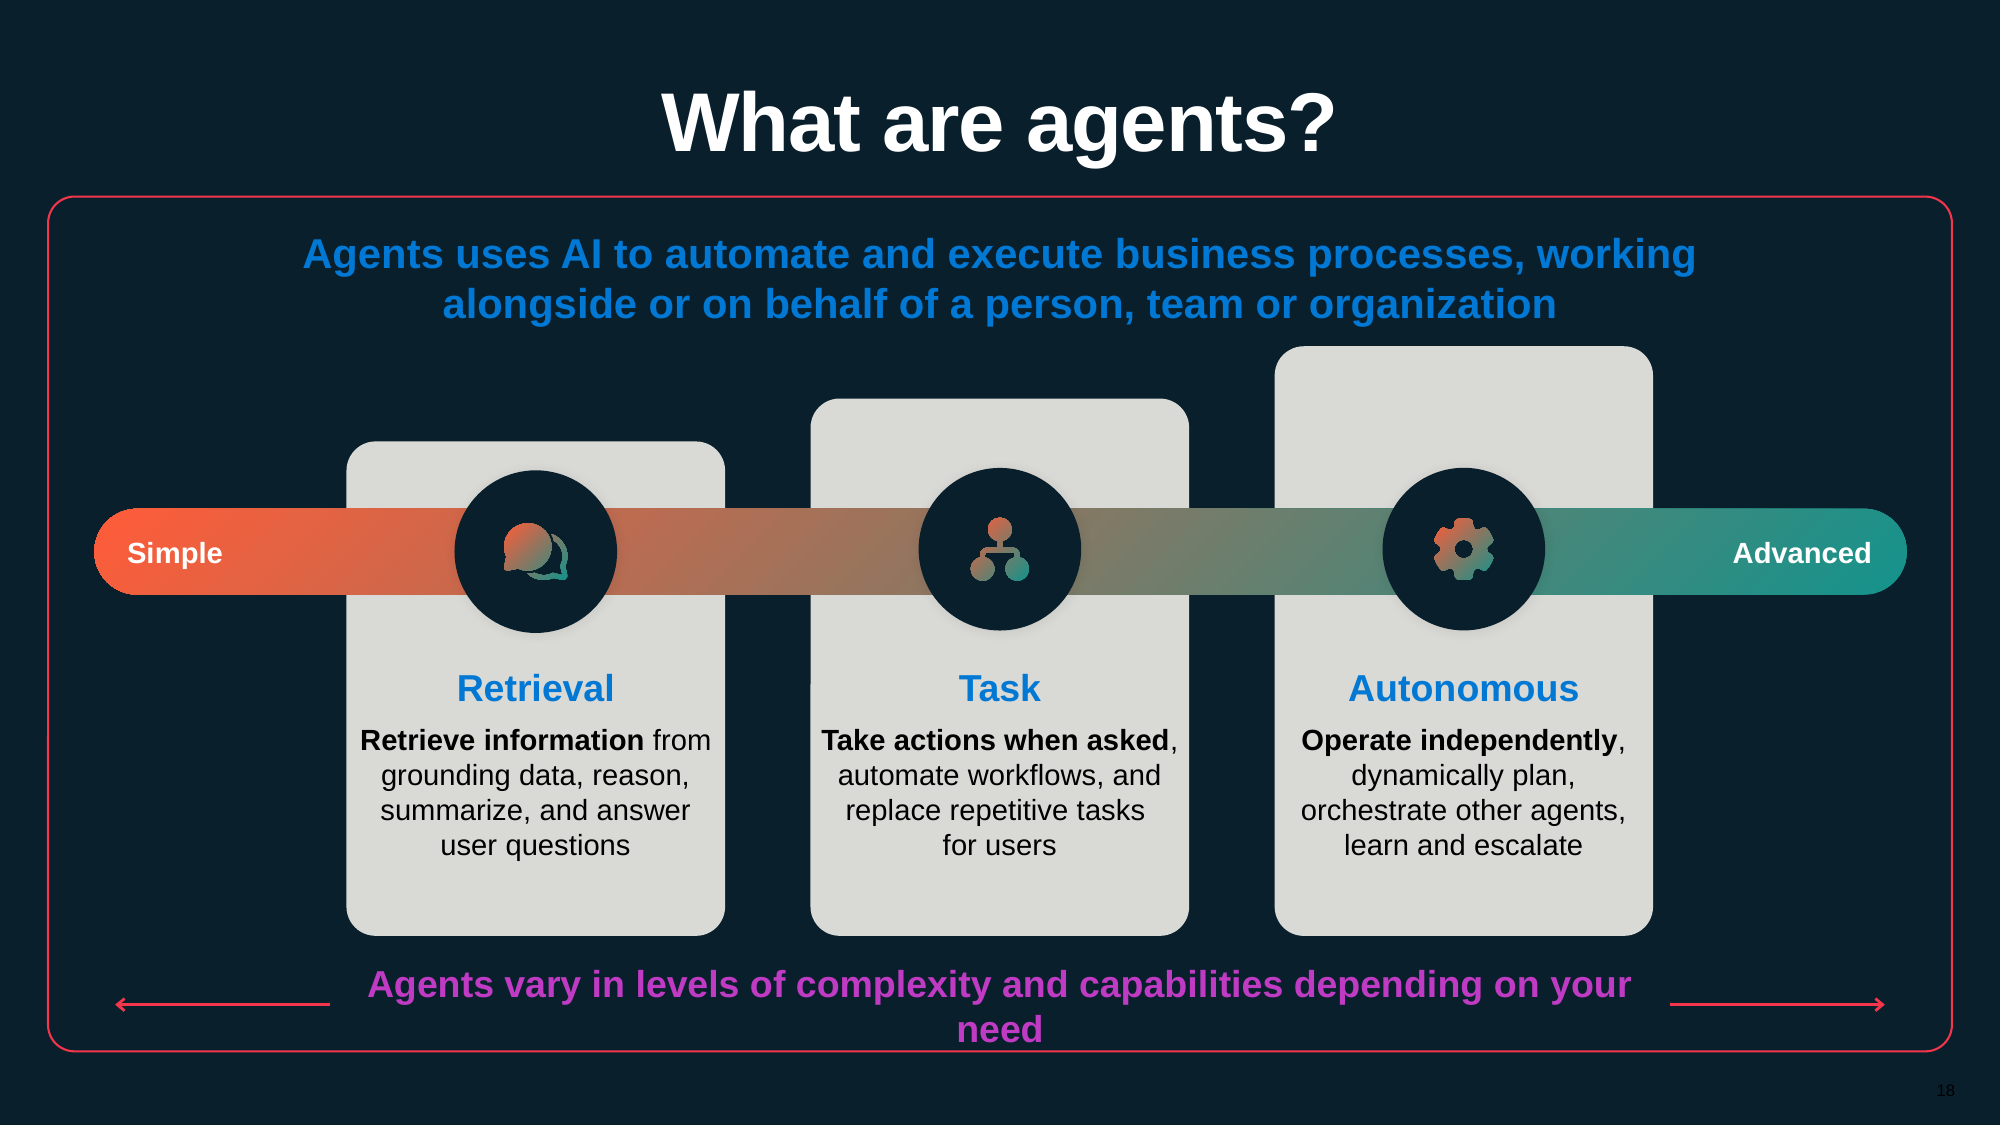

# What are agents?

Agents uses AI to automate and execute business processes, working
alongside or on behalf of a person, team or organization

Simple
Advanced
Retrieval
Retrieve information from grounding data, reason, summarize, and answer user questions
Task
Take actions when asked, automate workflows, and replace repetitive tasks
for users
Autonomous
Operate independently, dynamically plan, orchestrate other agents, learn and escalate
Agents vary in levels of complexity and capabilities depending on your need
18